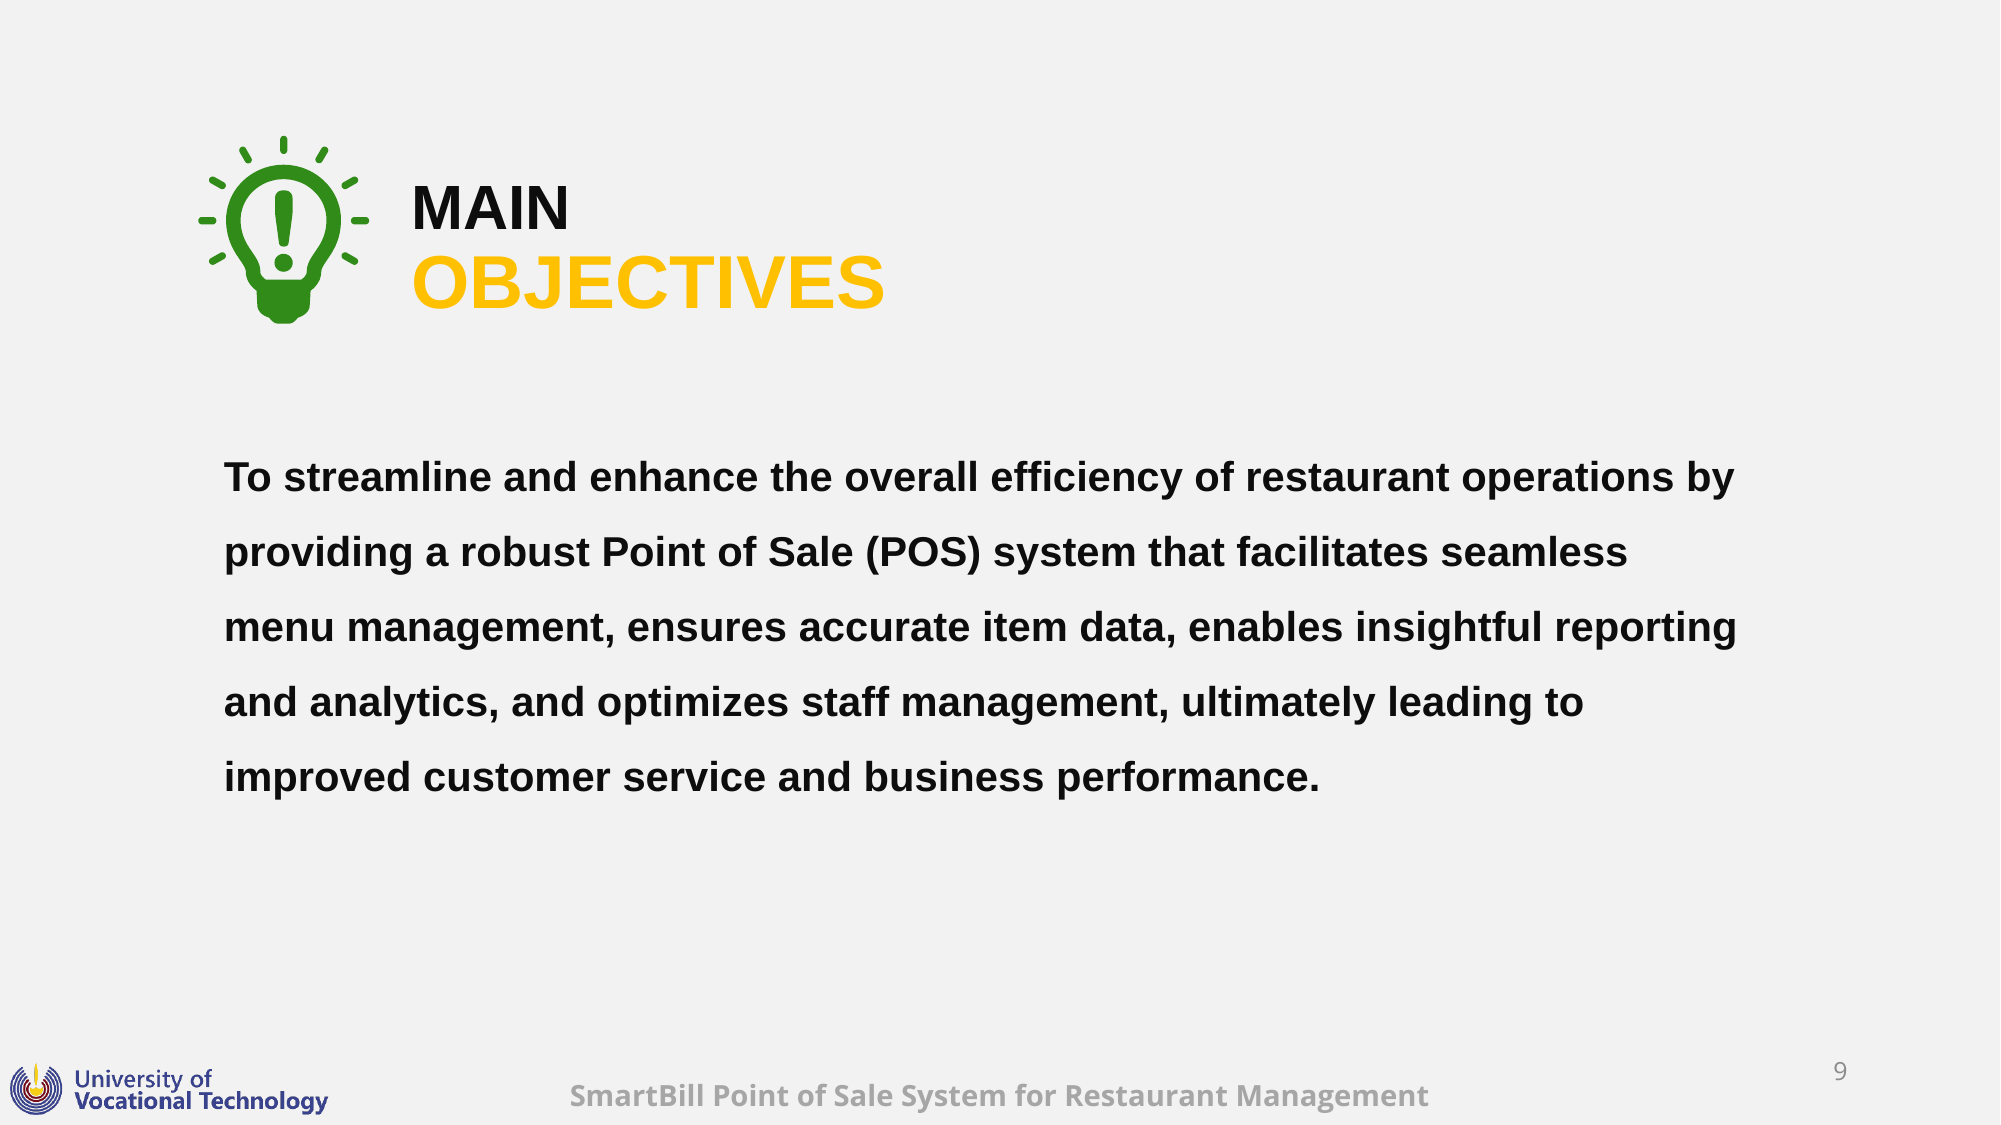

MAIN
OBJECTIVES
To streamline and enhance the overall efficiency of restaurant operations by providing a robust Point of Sale (POS) system that facilitates seamless menu management, ensures accurate item data, enables insightful reporting and analytics, and optimizes staff management, ultimately leading to improved customer service and business performance.
9
SmartBill Point of Sale System for Restaurant Management